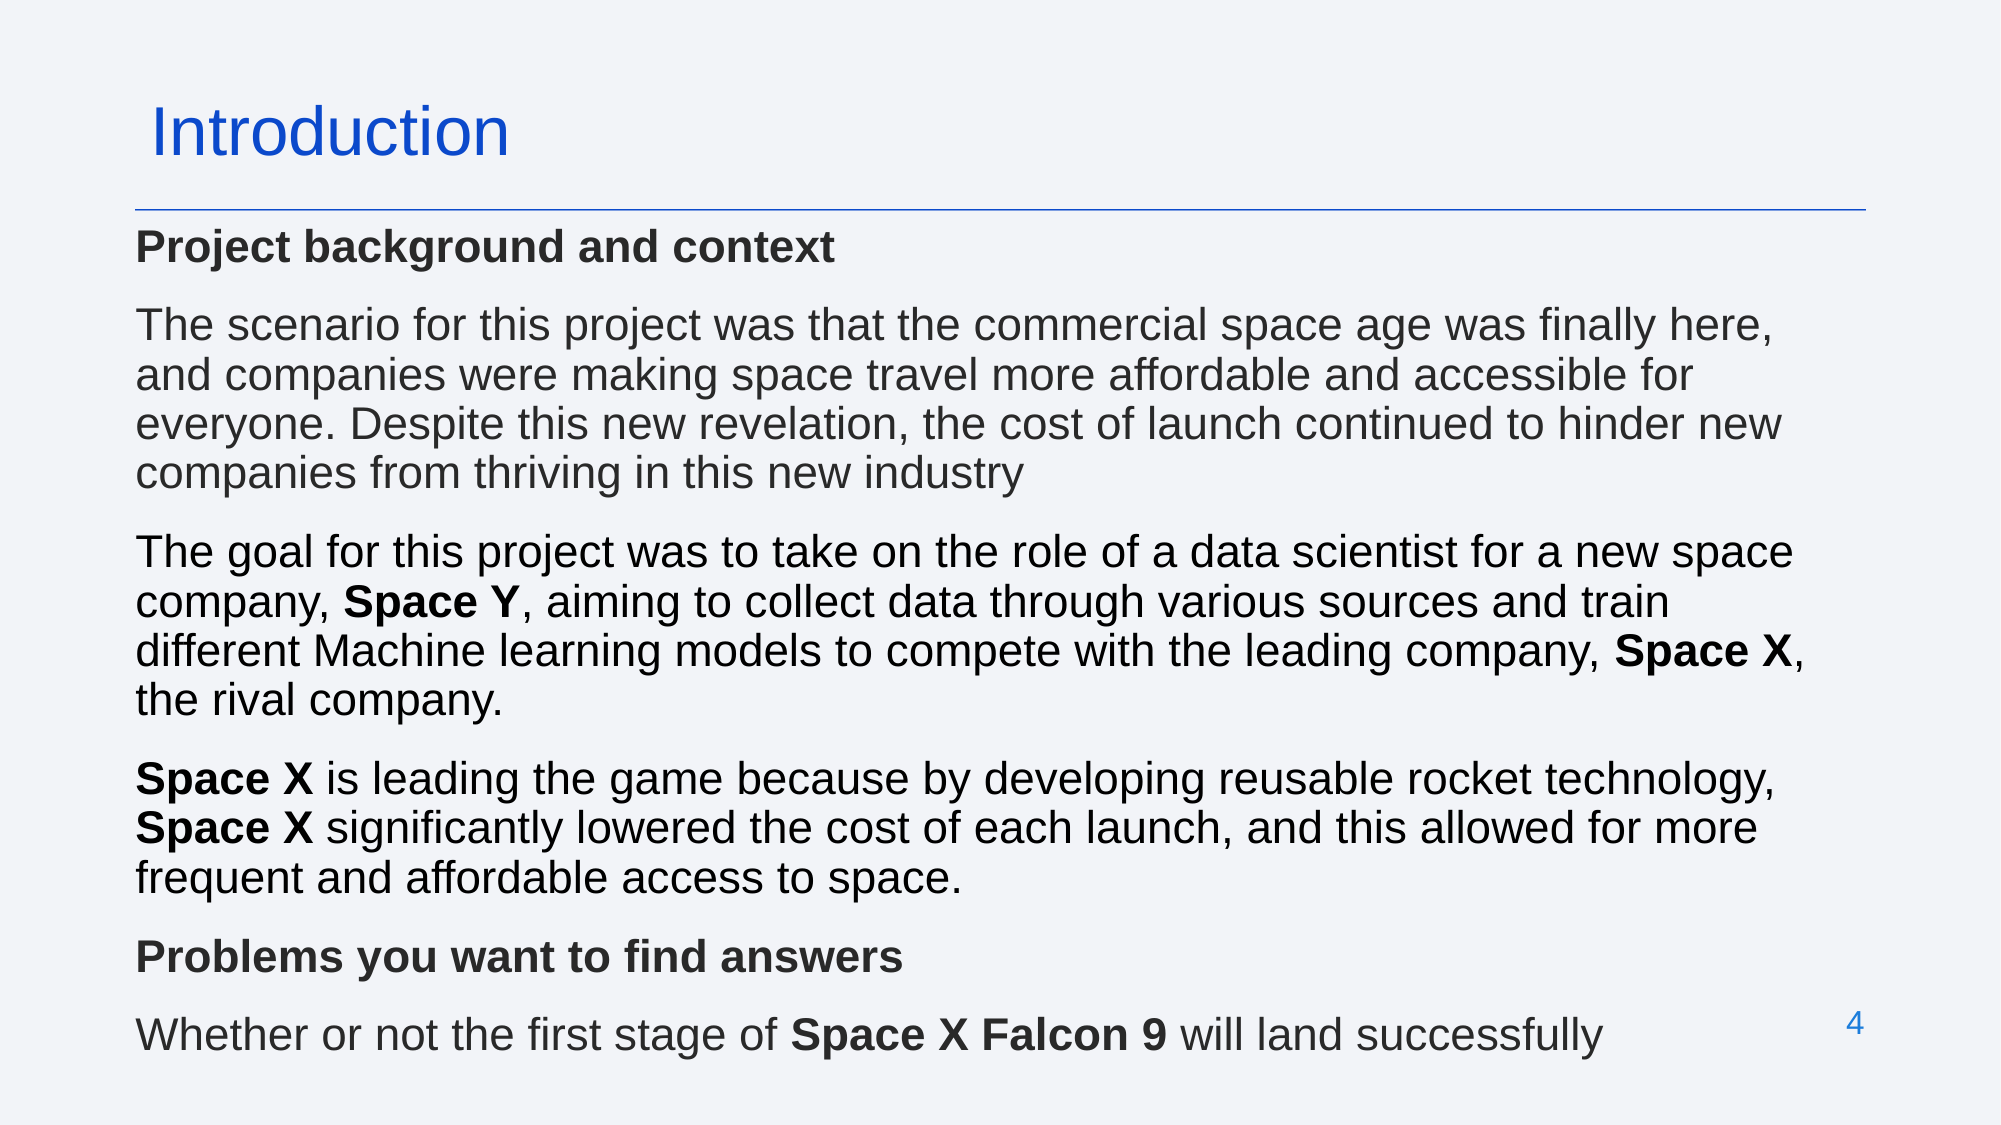

Introduction
Project background and context
The scenario for this project was that the commercial space age was finally here, and companies were making space travel more affordable and accessible for everyone. Despite this new revelation, the cost of launch continued to hinder new companies from thriving in this new industry
The goal for this project was to take on the role of a data scientist for a new space company, Space Y, aiming to collect data through various sources and train different Machine learning models to compete with the leading company, Space X, the rival company.
Space X is leading the game because by developing reusable rocket technology, Space X significantly lowered the cost of each launch, and this allowed for more frequent and affordable access to space.
Problems you want to find answers
Whether or not the first stage of Space X Falcon 9 will land successfully
4